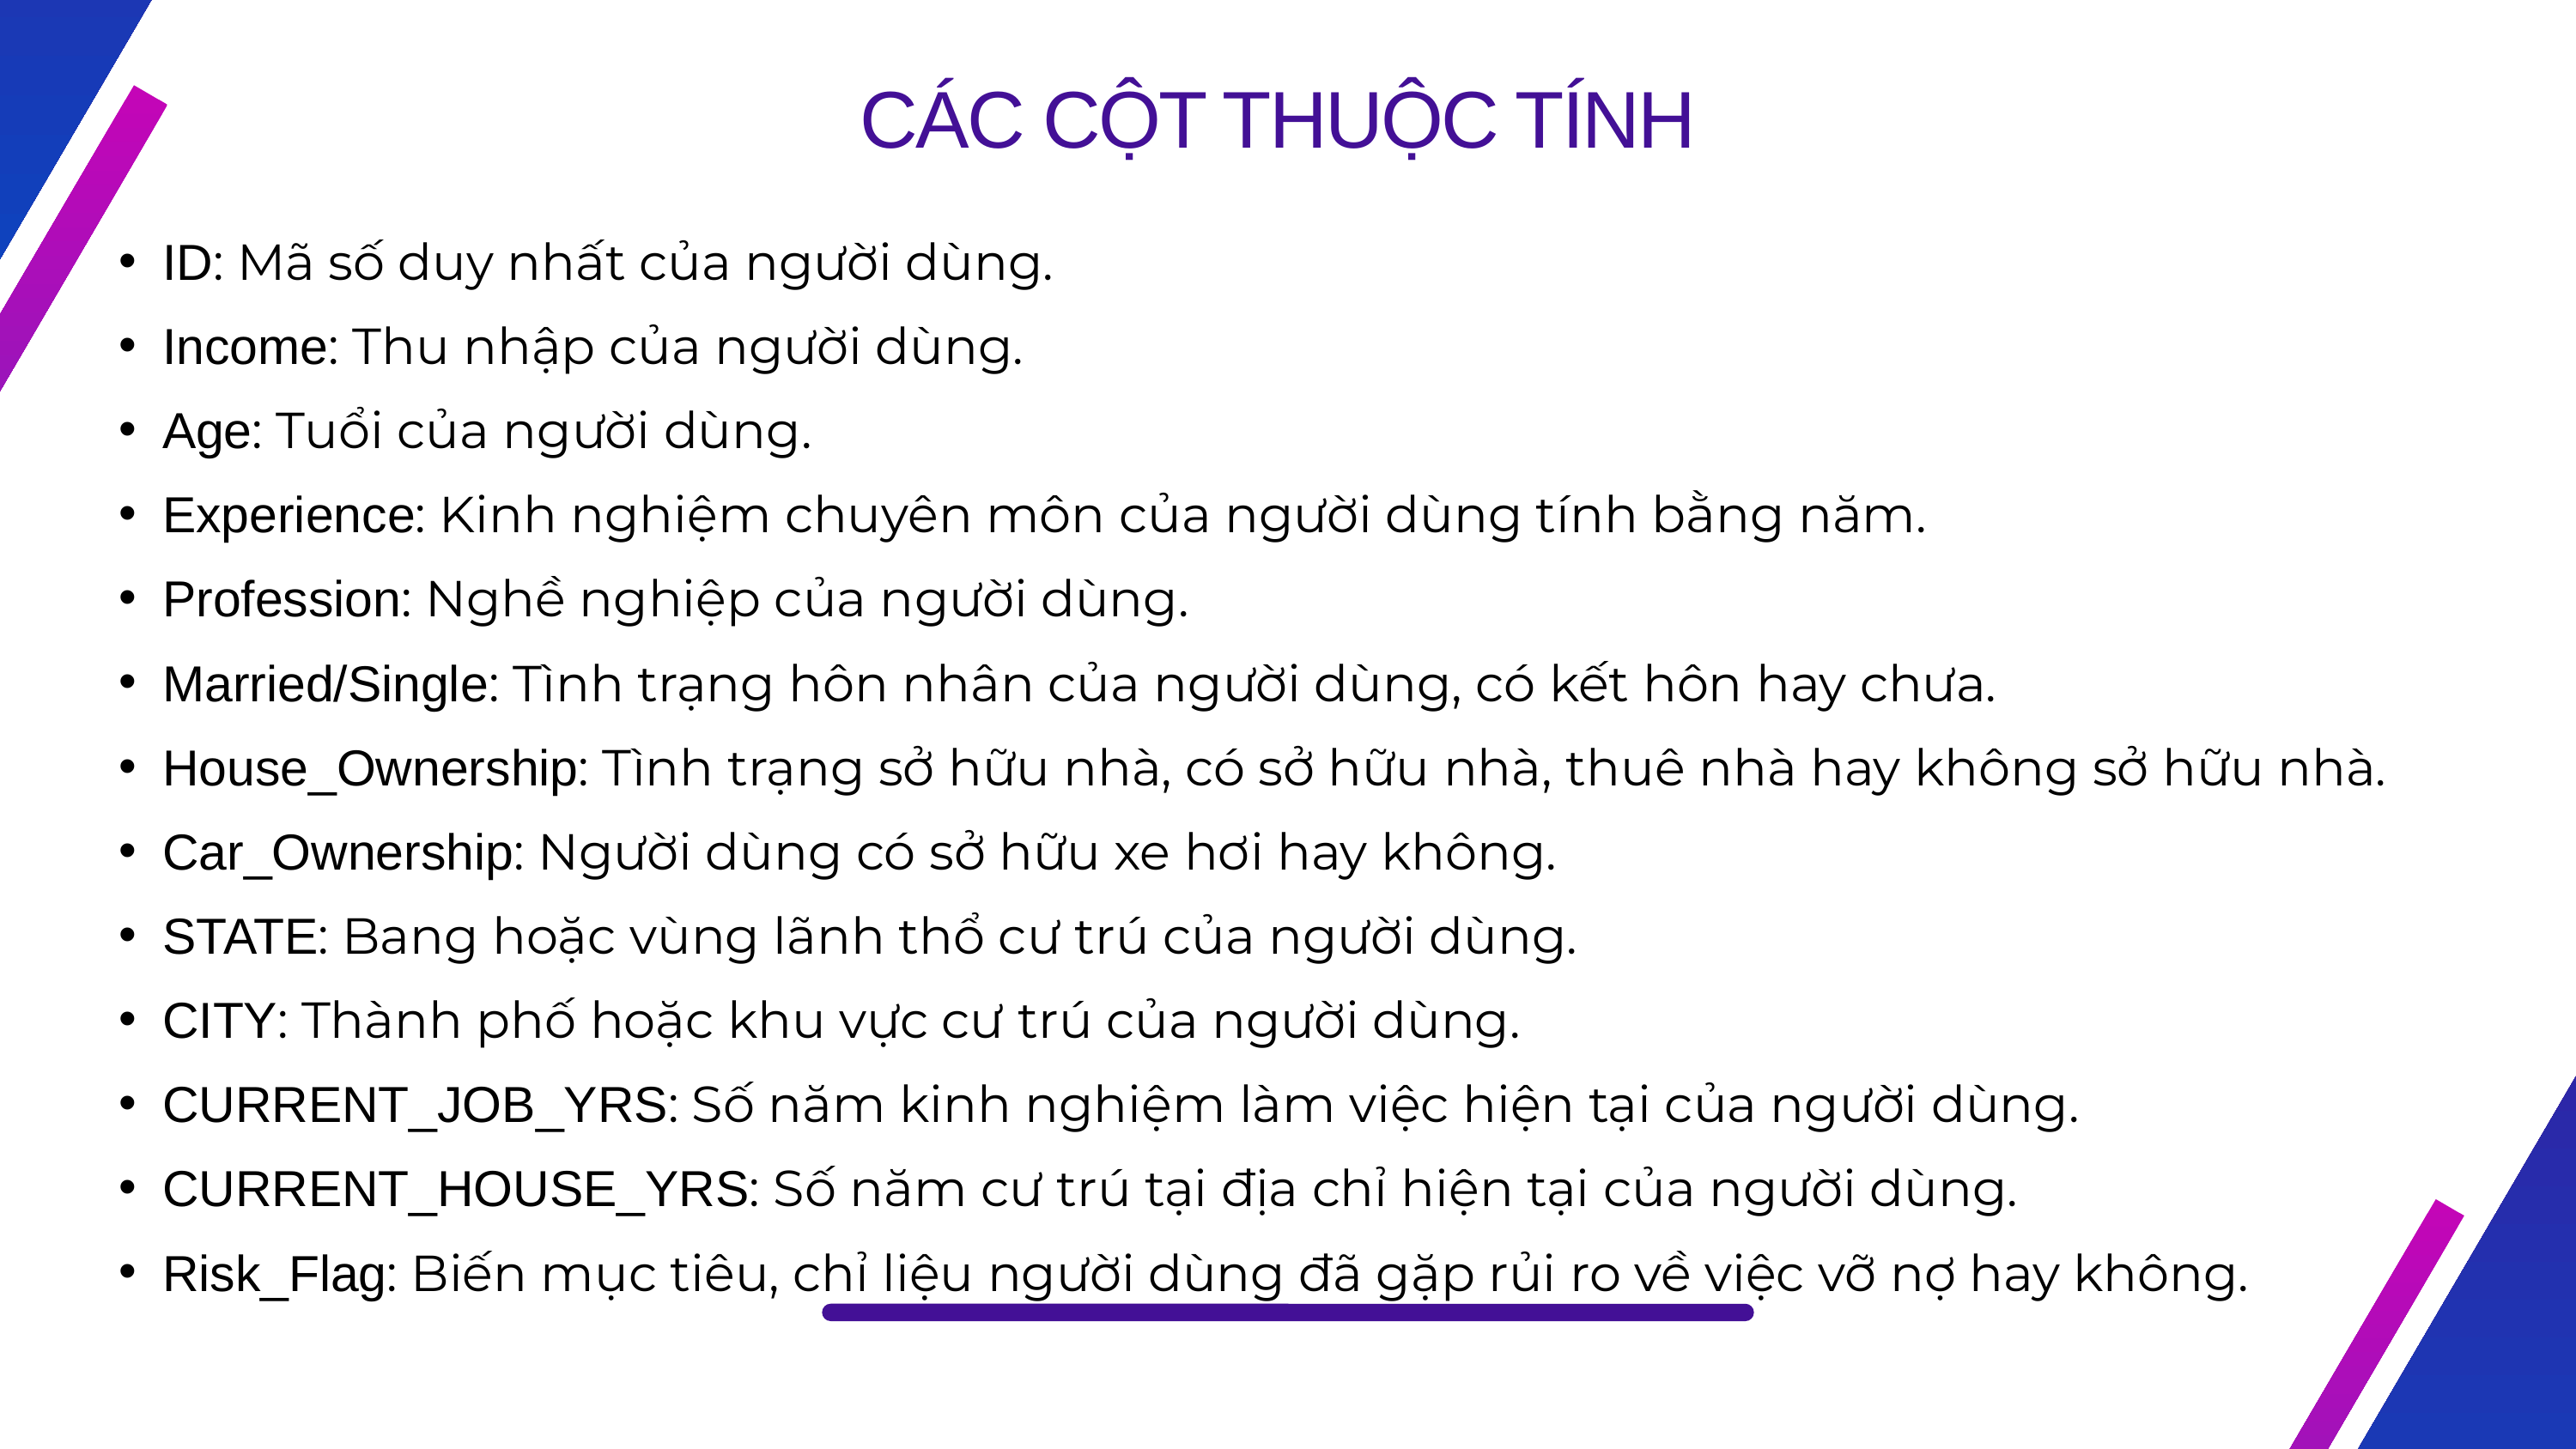

CÁC CỘT THUỘC TÍNH
ID: Mã số duy nhất của người dùng.
Income: Thu nhập của người dùng.
Age: Tuổi của người dùng.
Experience: Kinh nghiệm chuyên môn của người dùng tính bằng năm.
Profession: Nghề nghiệp của người dùng.
Married/Single: Tình trạng hôn nhân của người dùng, có kết hôn hay chưa.
House_Ownership: Tình trạng sở hữu nhà, có sở hữu nhà, thuê nhà hay không sở hữu nhà.
Car_Ownership: Người dùng có sở hữu xe hơi hay không.
STATE: Bang hoặc vùng lãnh thổ cư trú của người dùng.
CITY: Thành phố hoặc khu vực cư trú của người dùng.
CURRENT_JOB_YRS: Số năm kinh nghiệm làm việc hiện tại của người dùng.
CURRENT_HOUSE_YRS: Số năm cư trú tại địa chỉ hiện tại của người dùng.
Risk_Flag: Biến mục tiêu, chỉ liệu người dùng đã gặp rủi ro về việc vỡ nợ hay không.